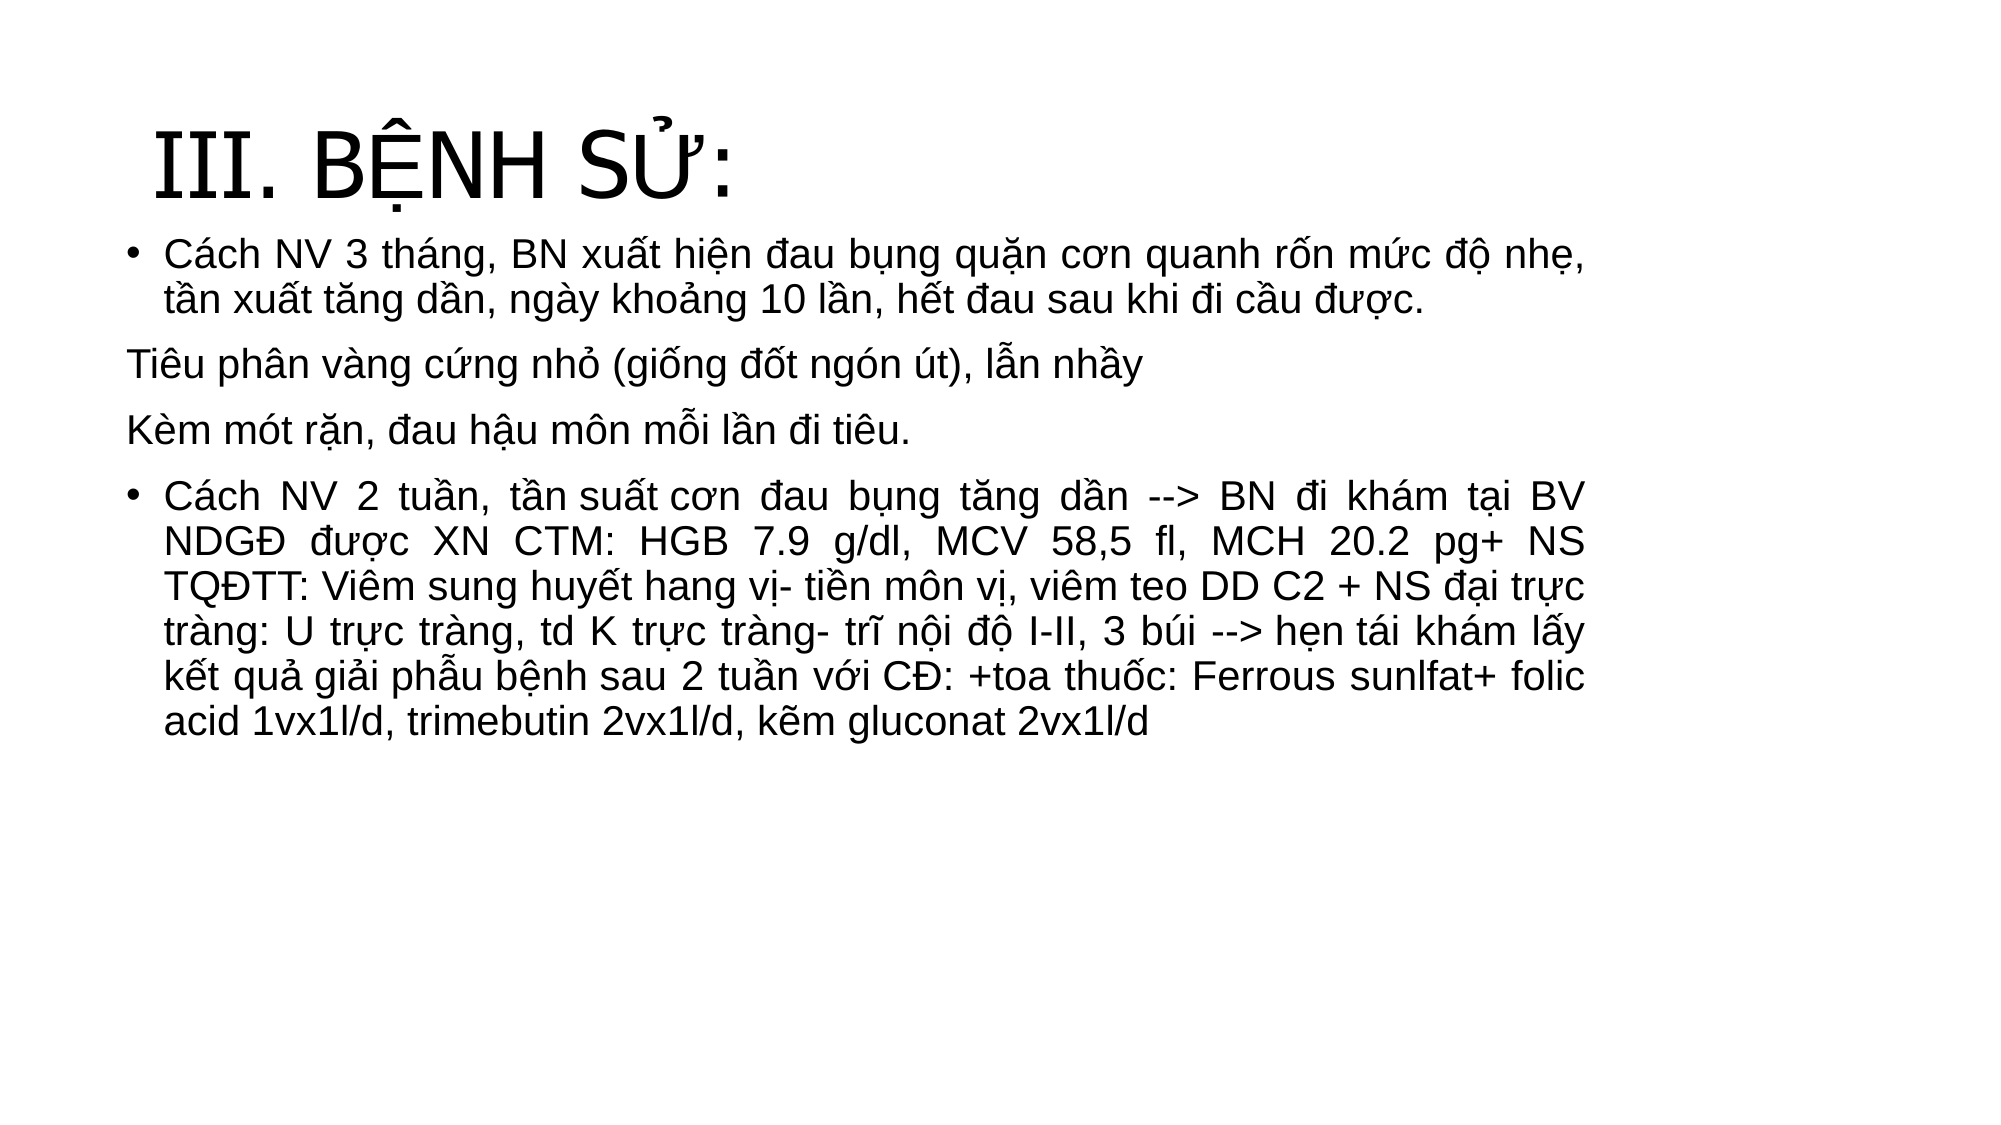

# III. BỆNH SỬ:
Cách NV 3 tháng, BN xuất hiện đau bụng quặn cơn quanh rốn mức độ nhẹ, tần xuất tăng dần, ngày khoảng 10 lần, hết đau sau khi đi cầu được.
Tiêu phân vàng cứng nhỏ (giống đốt ngón út), lẫn nhầy
Kèm mót rặn, đau hậu môn mỗi lần đi tiêu.
Cách NV 2 tuần, tần suất cơn đau bụng tăng dần --> BN đi khám tại BV NDGĐ được XN CTM: HGB 7.9 g/dl, MCV 58,5 fl, MCH 20.2 pg+ NS TQĐTT: Viêm sung huyết hang vị- tiền môn vị, viêm teo DD C2 + NS đại trực tràng: U trực tràng, td K trực tràng- trĩ nội độ I-II, 3 búi --> hẹn tái khám lấy kết quả giải phẫu bệnh sau 2 tuần với CĐ: +toa thuốc: Ferrous sunlfat+ folic acid 1vx1l/d, trimebutin 2vx1l/d, kẽm gluconat 2vx1l/d